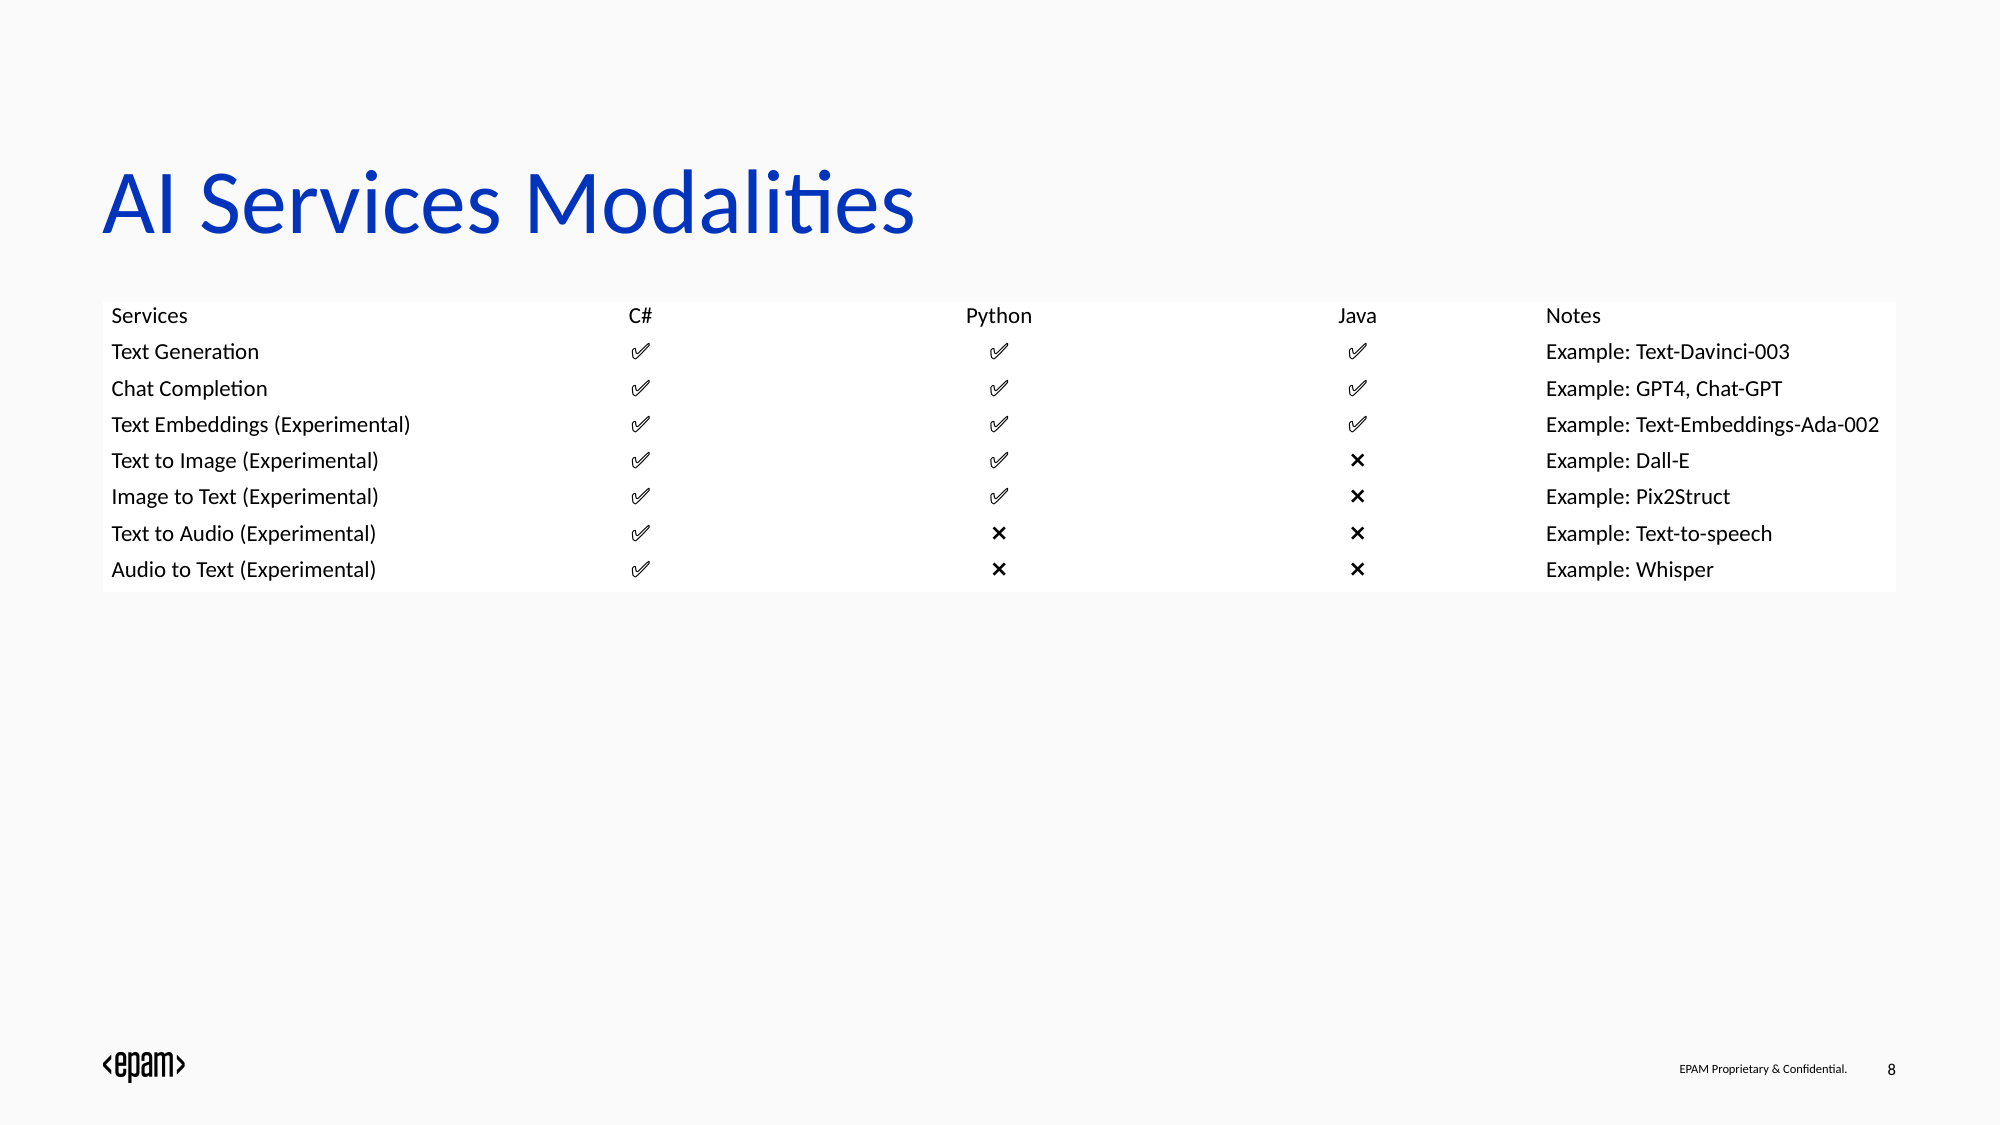

AI Services Modalities

| Services | C# | Python | Java | Notes |
| --- | --- | --- | --- | --- |
| Text Generation | ✅ | ✅ | ✅ | Example: Text-Davinci-003 |
| Chat Completion | ✅ | ✅ | ✅ | Example: GPT4, Chat-GPT |
| Text Embeddings (Experimental) | ✅ | ✅ | ✅ | Example: Text-Embeddings-Ada-002 |
| Text to Image (Experimental) | ✅ | ✅ | ❌ | Example: Dall-E |
| Image to Text (Experimental) | ✅ | ✅ | ❌ | Example: Pix2Struct |
| Text to Audio (Experimental) | ✅ | ❌ | ❌ | Example: Text-to-speech |
| Audio to Text (Experimental) | ✅ | ❌ | ❌ | Example: Whisper |